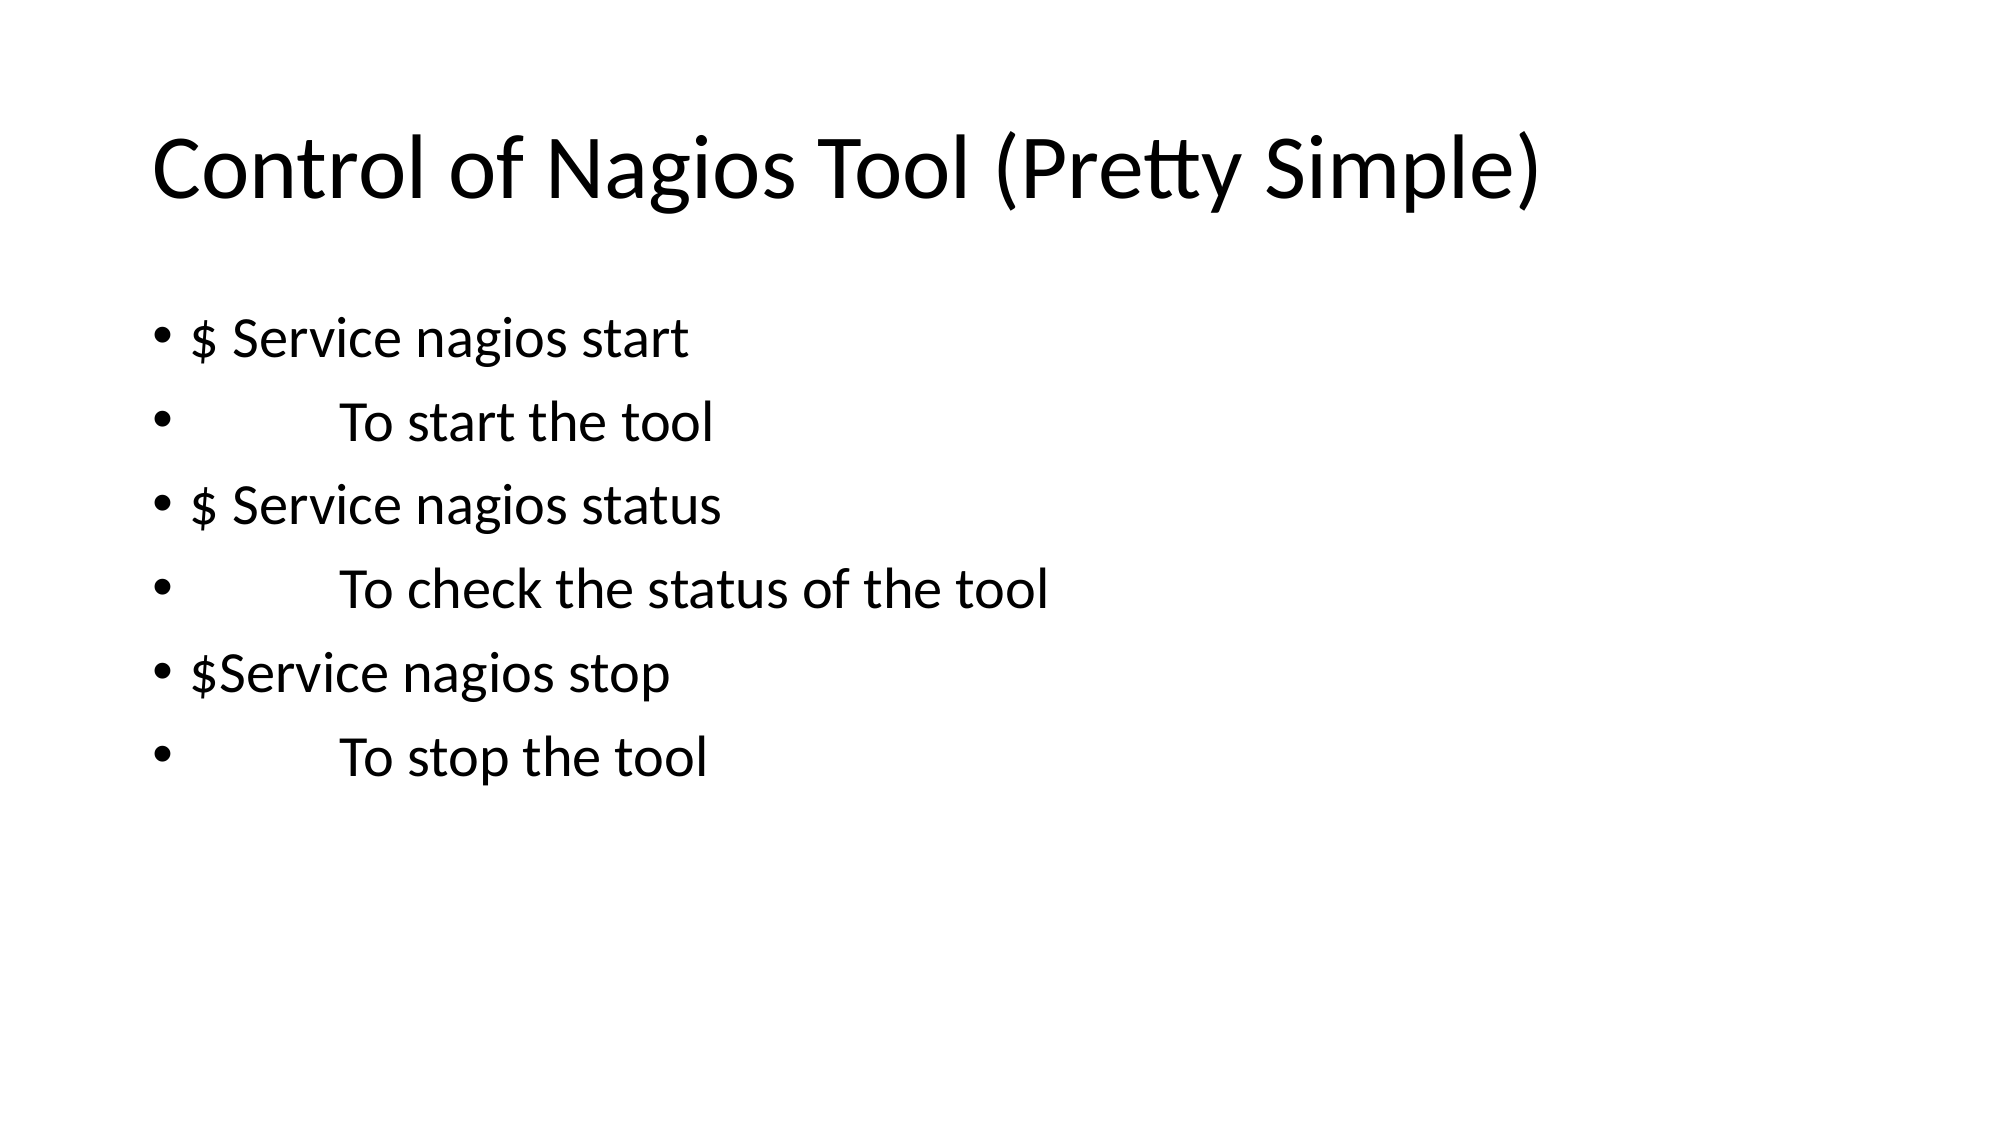

# Control of Nagios Tool (Pretty Simple)
$ Service nagios start
	To start the tool
$ Service nagios status
	To check the status of the tool
$Service nagios stop
	To stop the tool